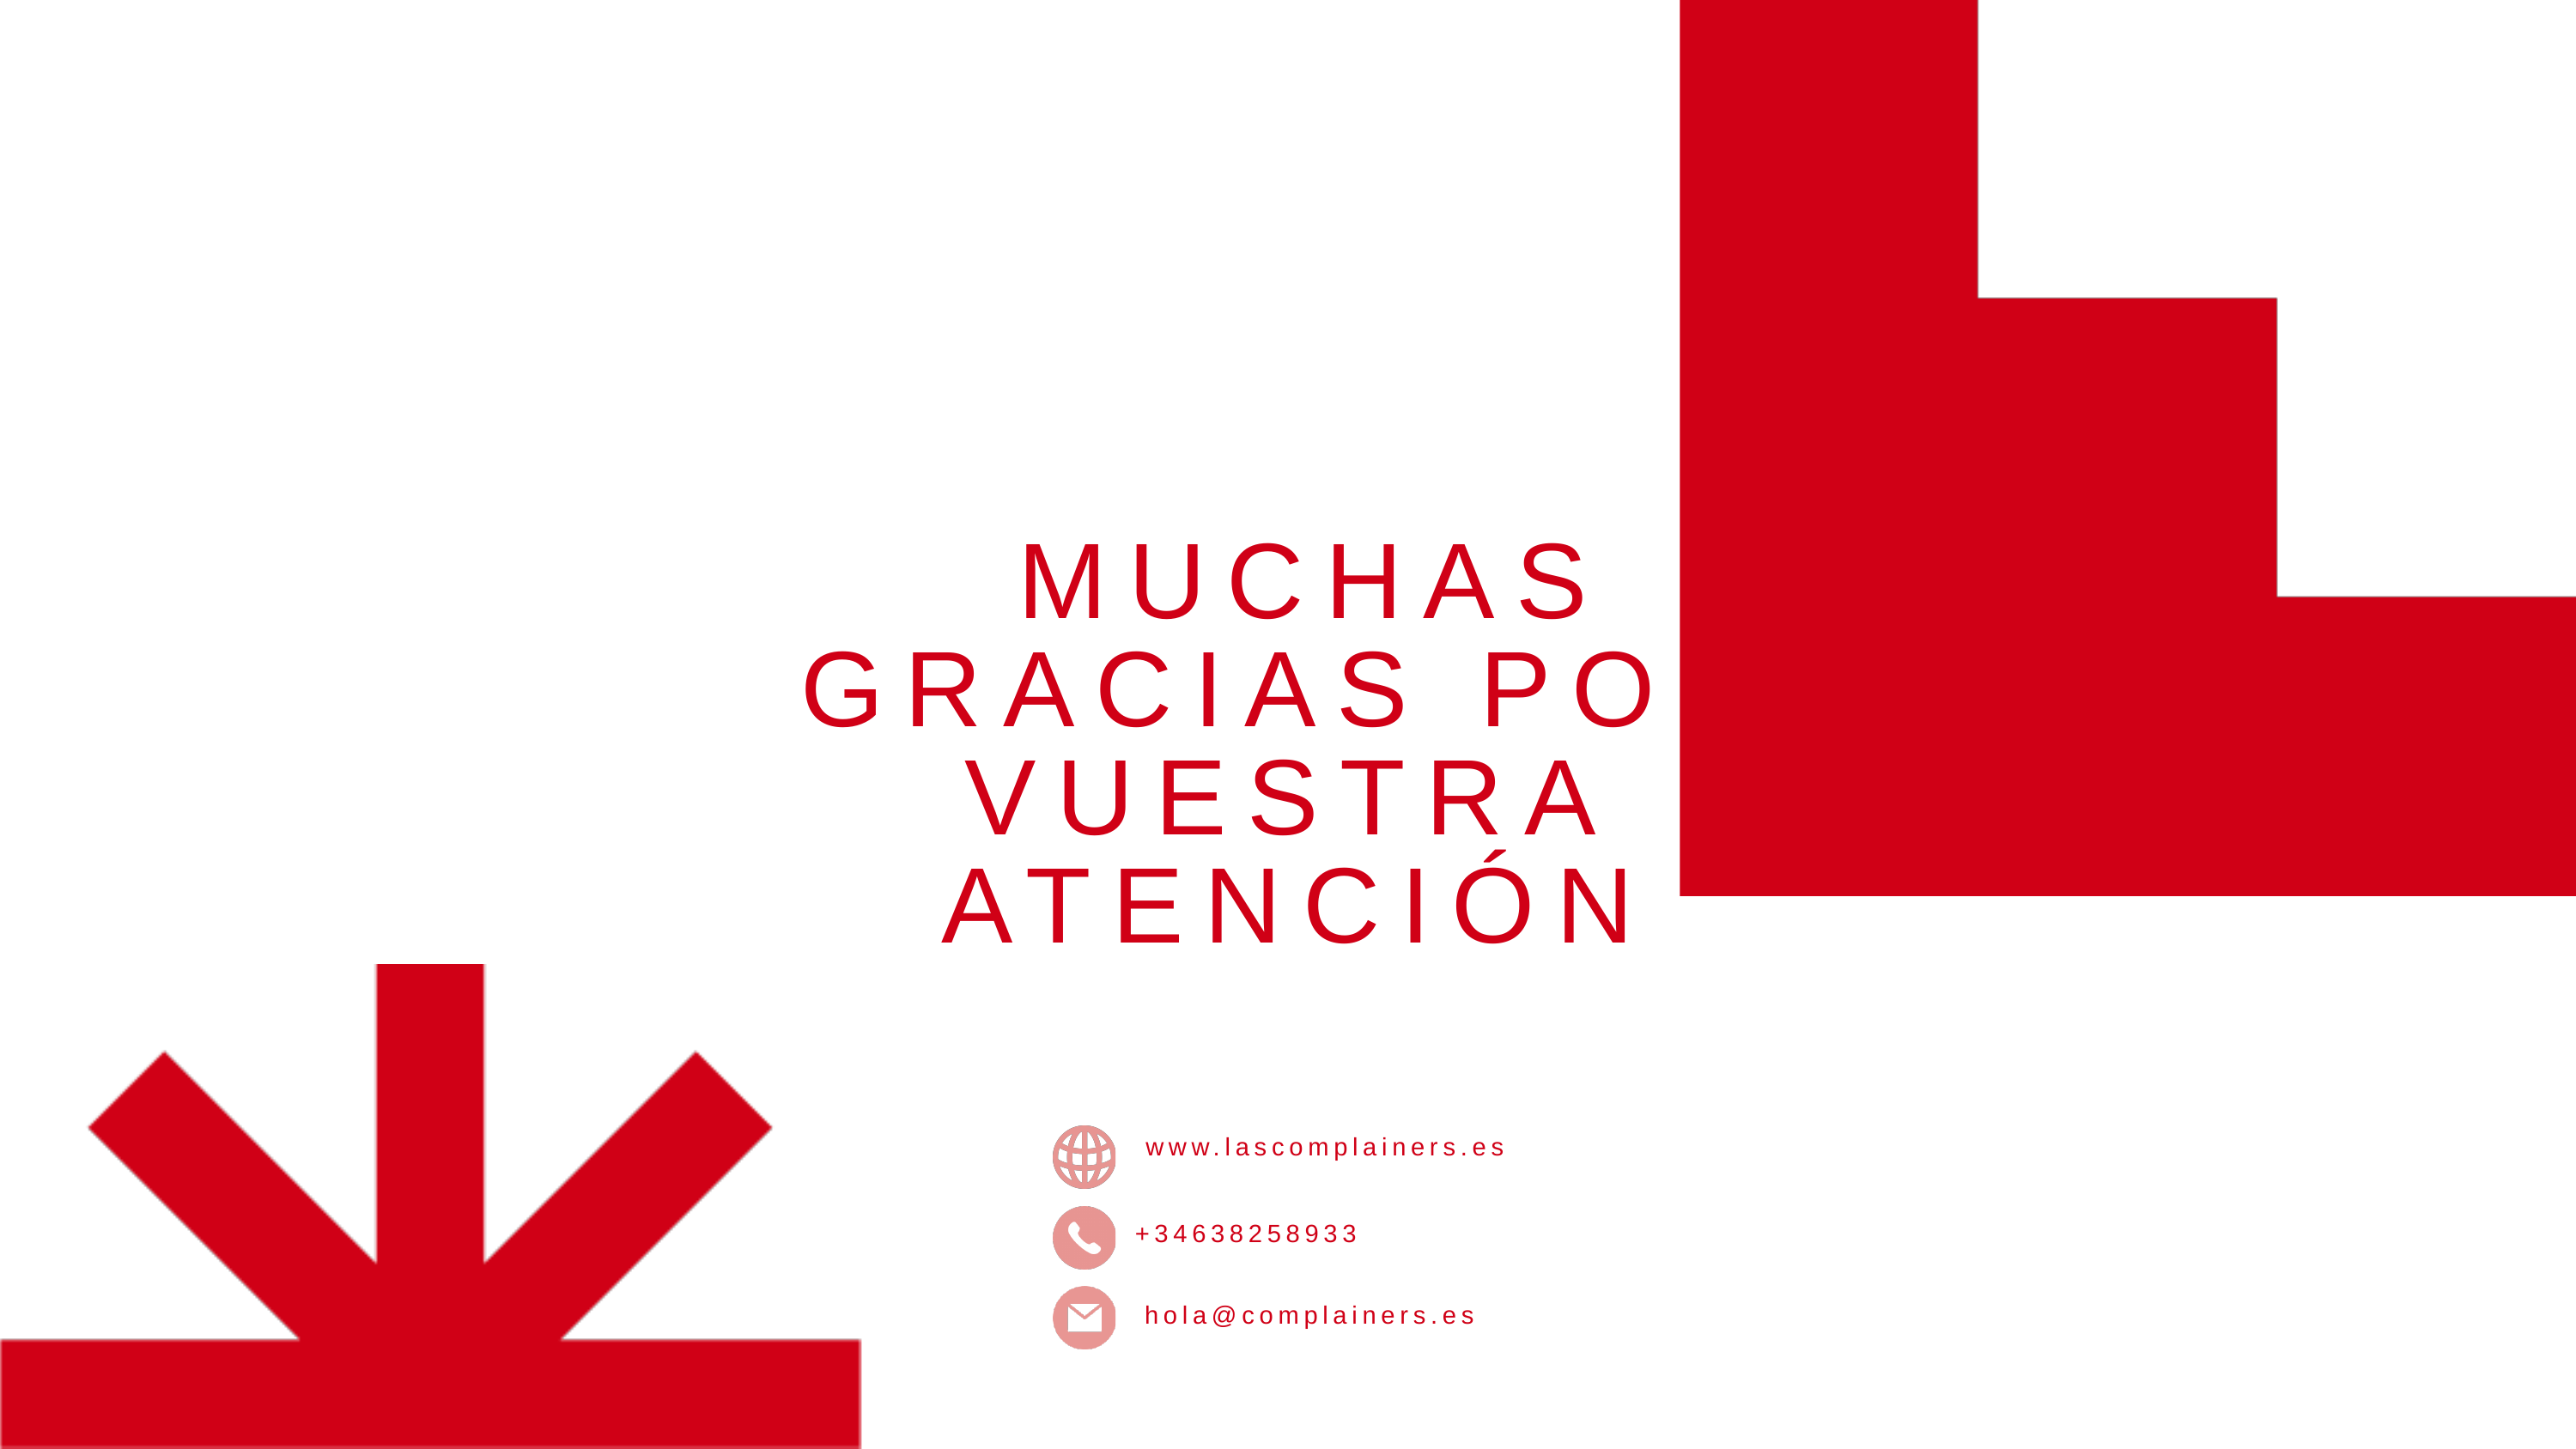

MUCHAS GRACIAS POR VUESTRA ATENCIÓN

www.lascomplainers.es

+34638258933

hola@complainers.es